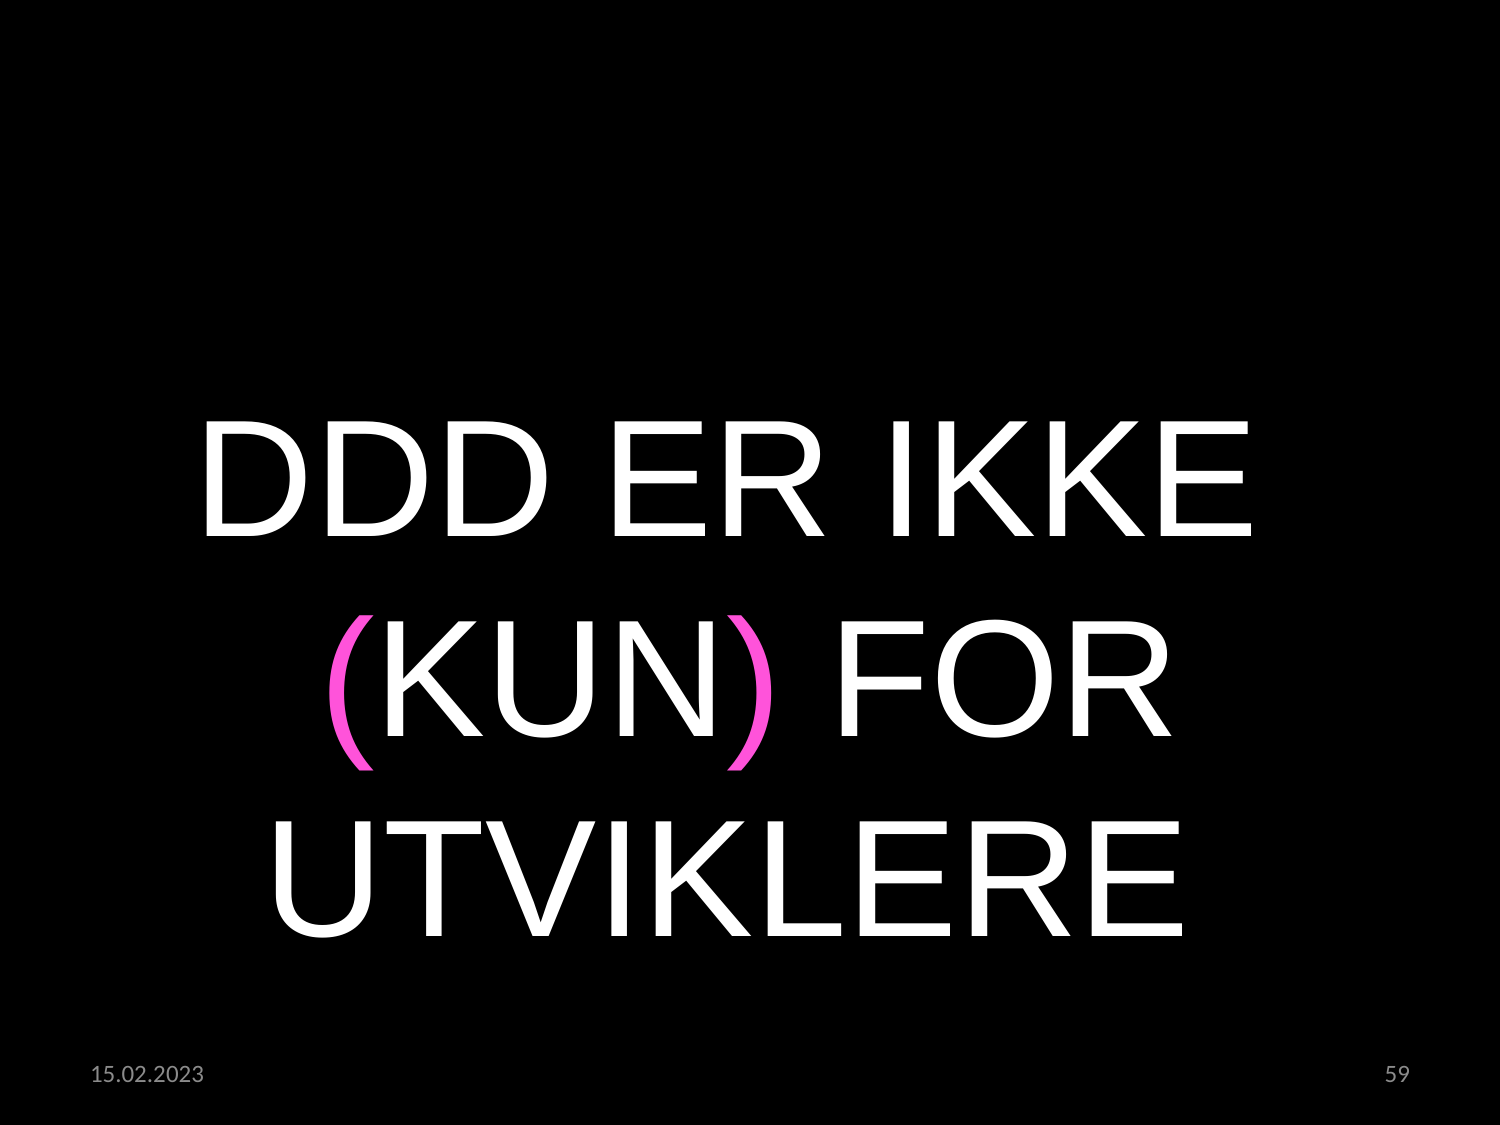

DDD ER IKKE
(KUN) FOR UTVIKLERE
15.02.2023
59